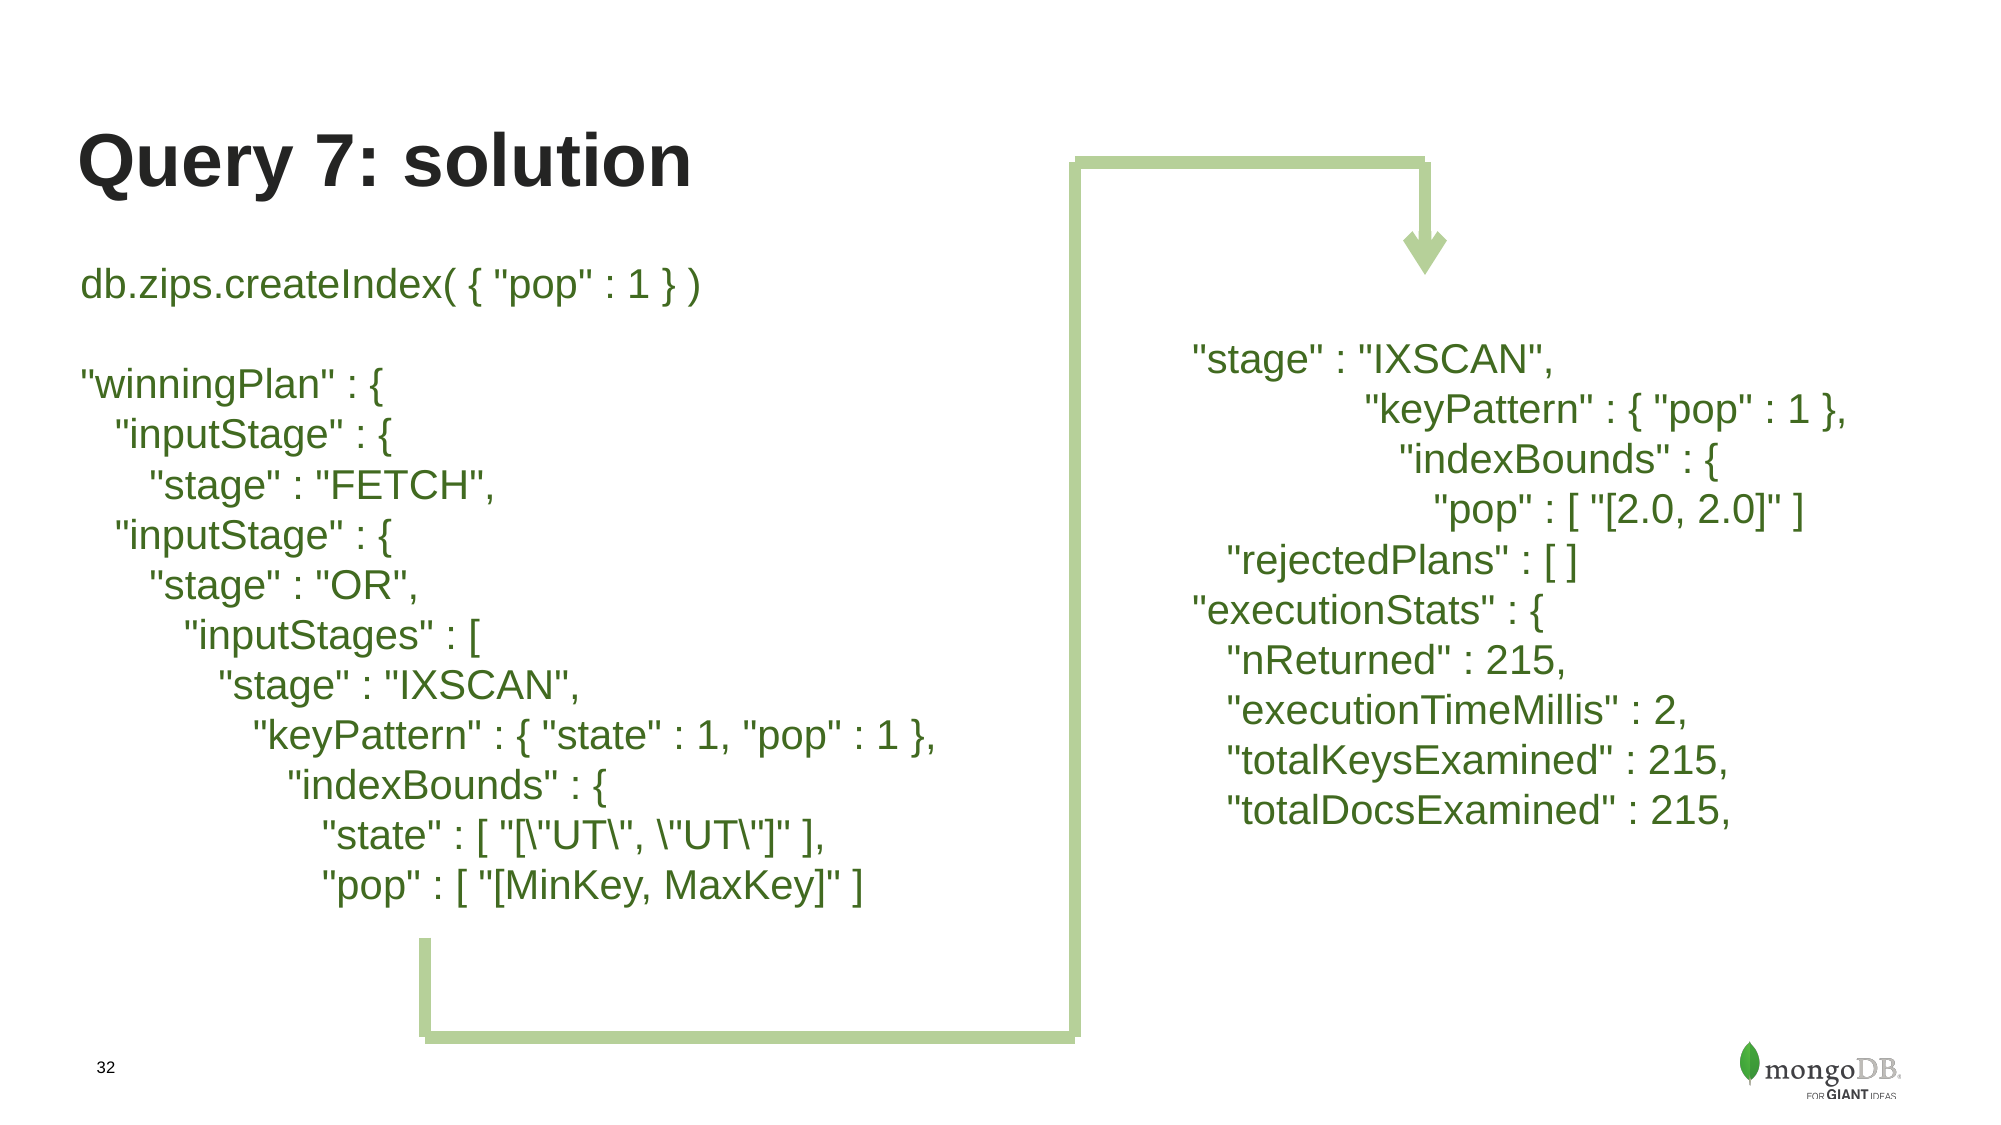

# Query 7: solution
db.zips.createIndex( { "pop" : 1 } )

"winningPlan" : {
   "inputStage" : {
      "stage" : "FETCH",
   "inputStage" : {
      "stage" : "OR",
         "inputStages" : [
            "stage" : "IXSCAN",
               "keyPattern" : { "state" : 1, "pop" : 1 },
                  "indexBounds" : {
                     "state" : [ "[\"UT\", \"UT\"]" ],
                     "pop" : [ "[MinKey, MaxKey]" ]

"stage" : "IXSCAN",
               "keyPattern" : { "pop" : 1 },
                  "indexBounds" : {
                     "pop" : [ "[2.0, 2.0]" ]
   "rejectedPlans" : [ ]
"executionStats" : {
   "nReturned" : 215,
   "executionTimeMillis" : 2,
   "totalKeysExamined" : 215,
   "totalDocsExamined" : 215,